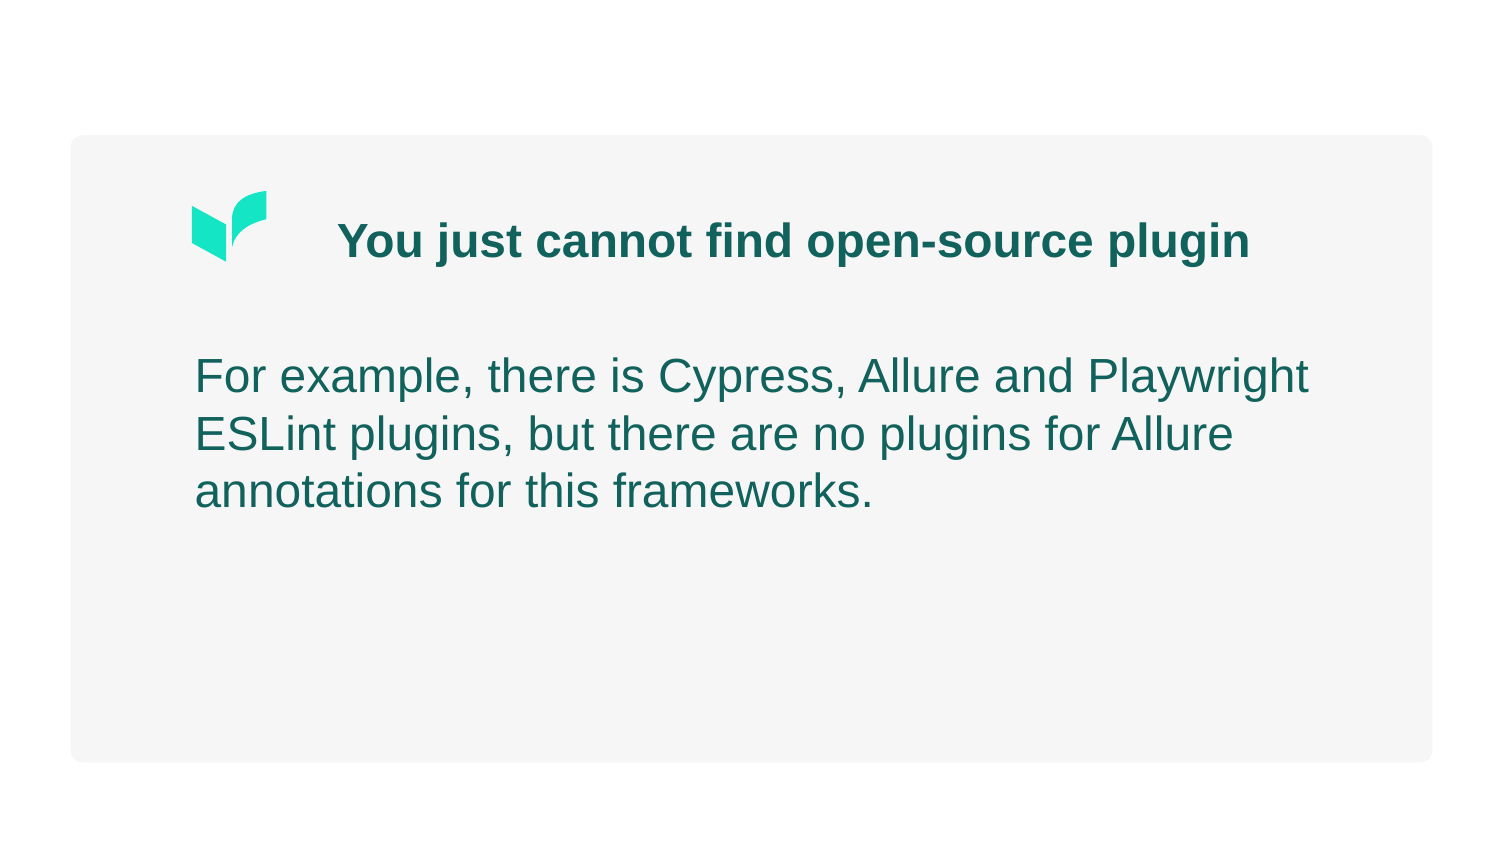

You just cannot find open-source plugin

For example, there is Cypress, Allure and Playwright ESLint plugins, but there are no plugins for Allure annotations for this frameworks.